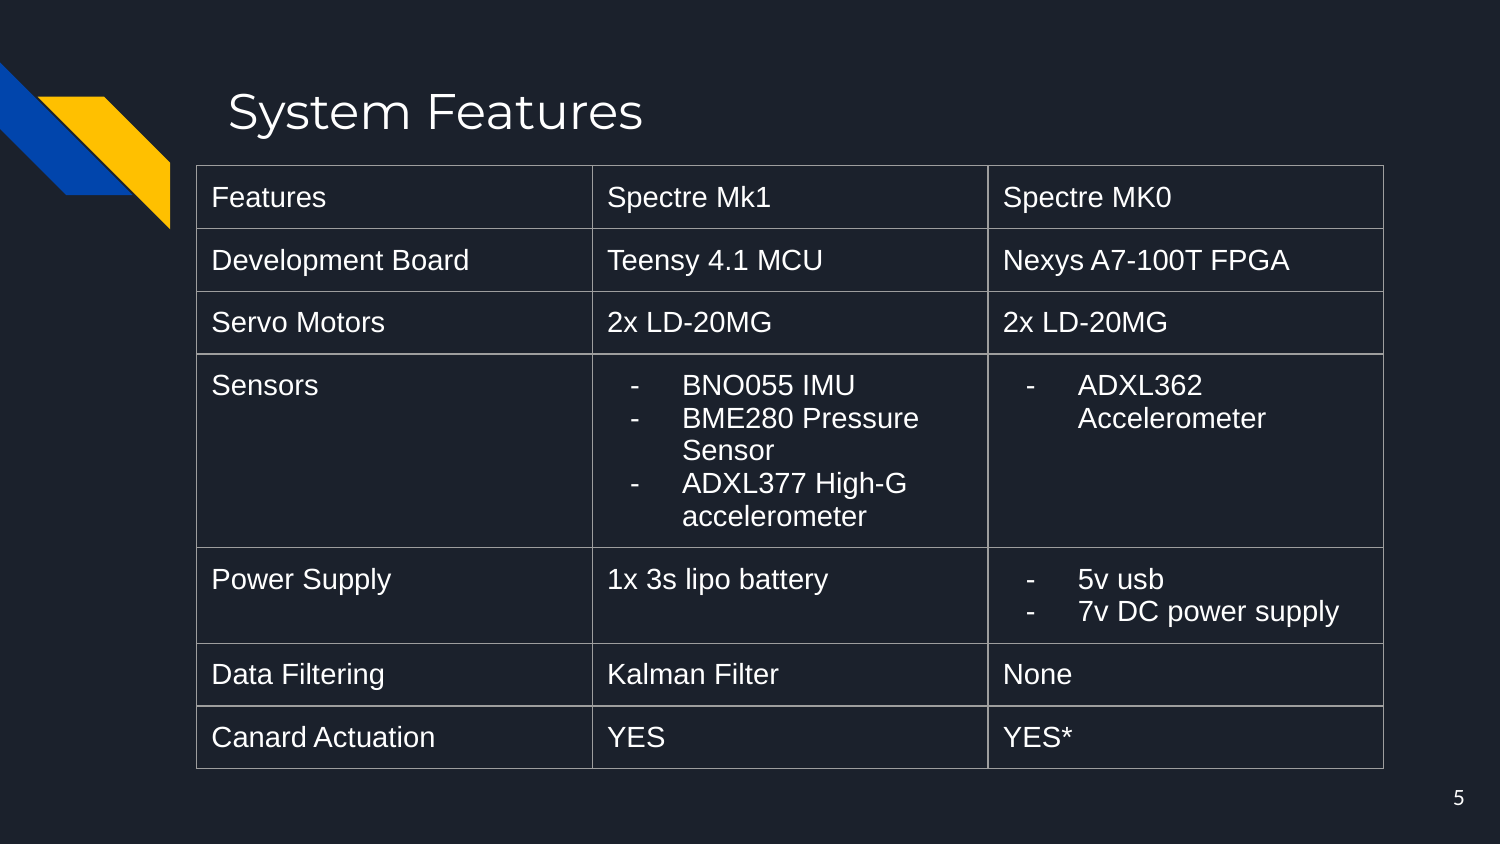

# System Features
| Features | Spectre Mk1 | Spectre MK0 |
| --- | --- | --- |
| Development Board | Teensy 4.1 MCU | Nexys A7-100T FPGA |
| Servo Motors | 2x LD-20MG | 2x LD-20MG |
| Sensors | BNO055 IMU BME280 Pressure Sensor ADXL377 High-G accelerometer | ADXL362 Accelerometer |
| Power Supply | 1x 3s lipo battery | 5v usb 7v DC power supply |
| Data Filtering | Kalman Filter | None |
| Canard Actuation | YES | YES\* |
5